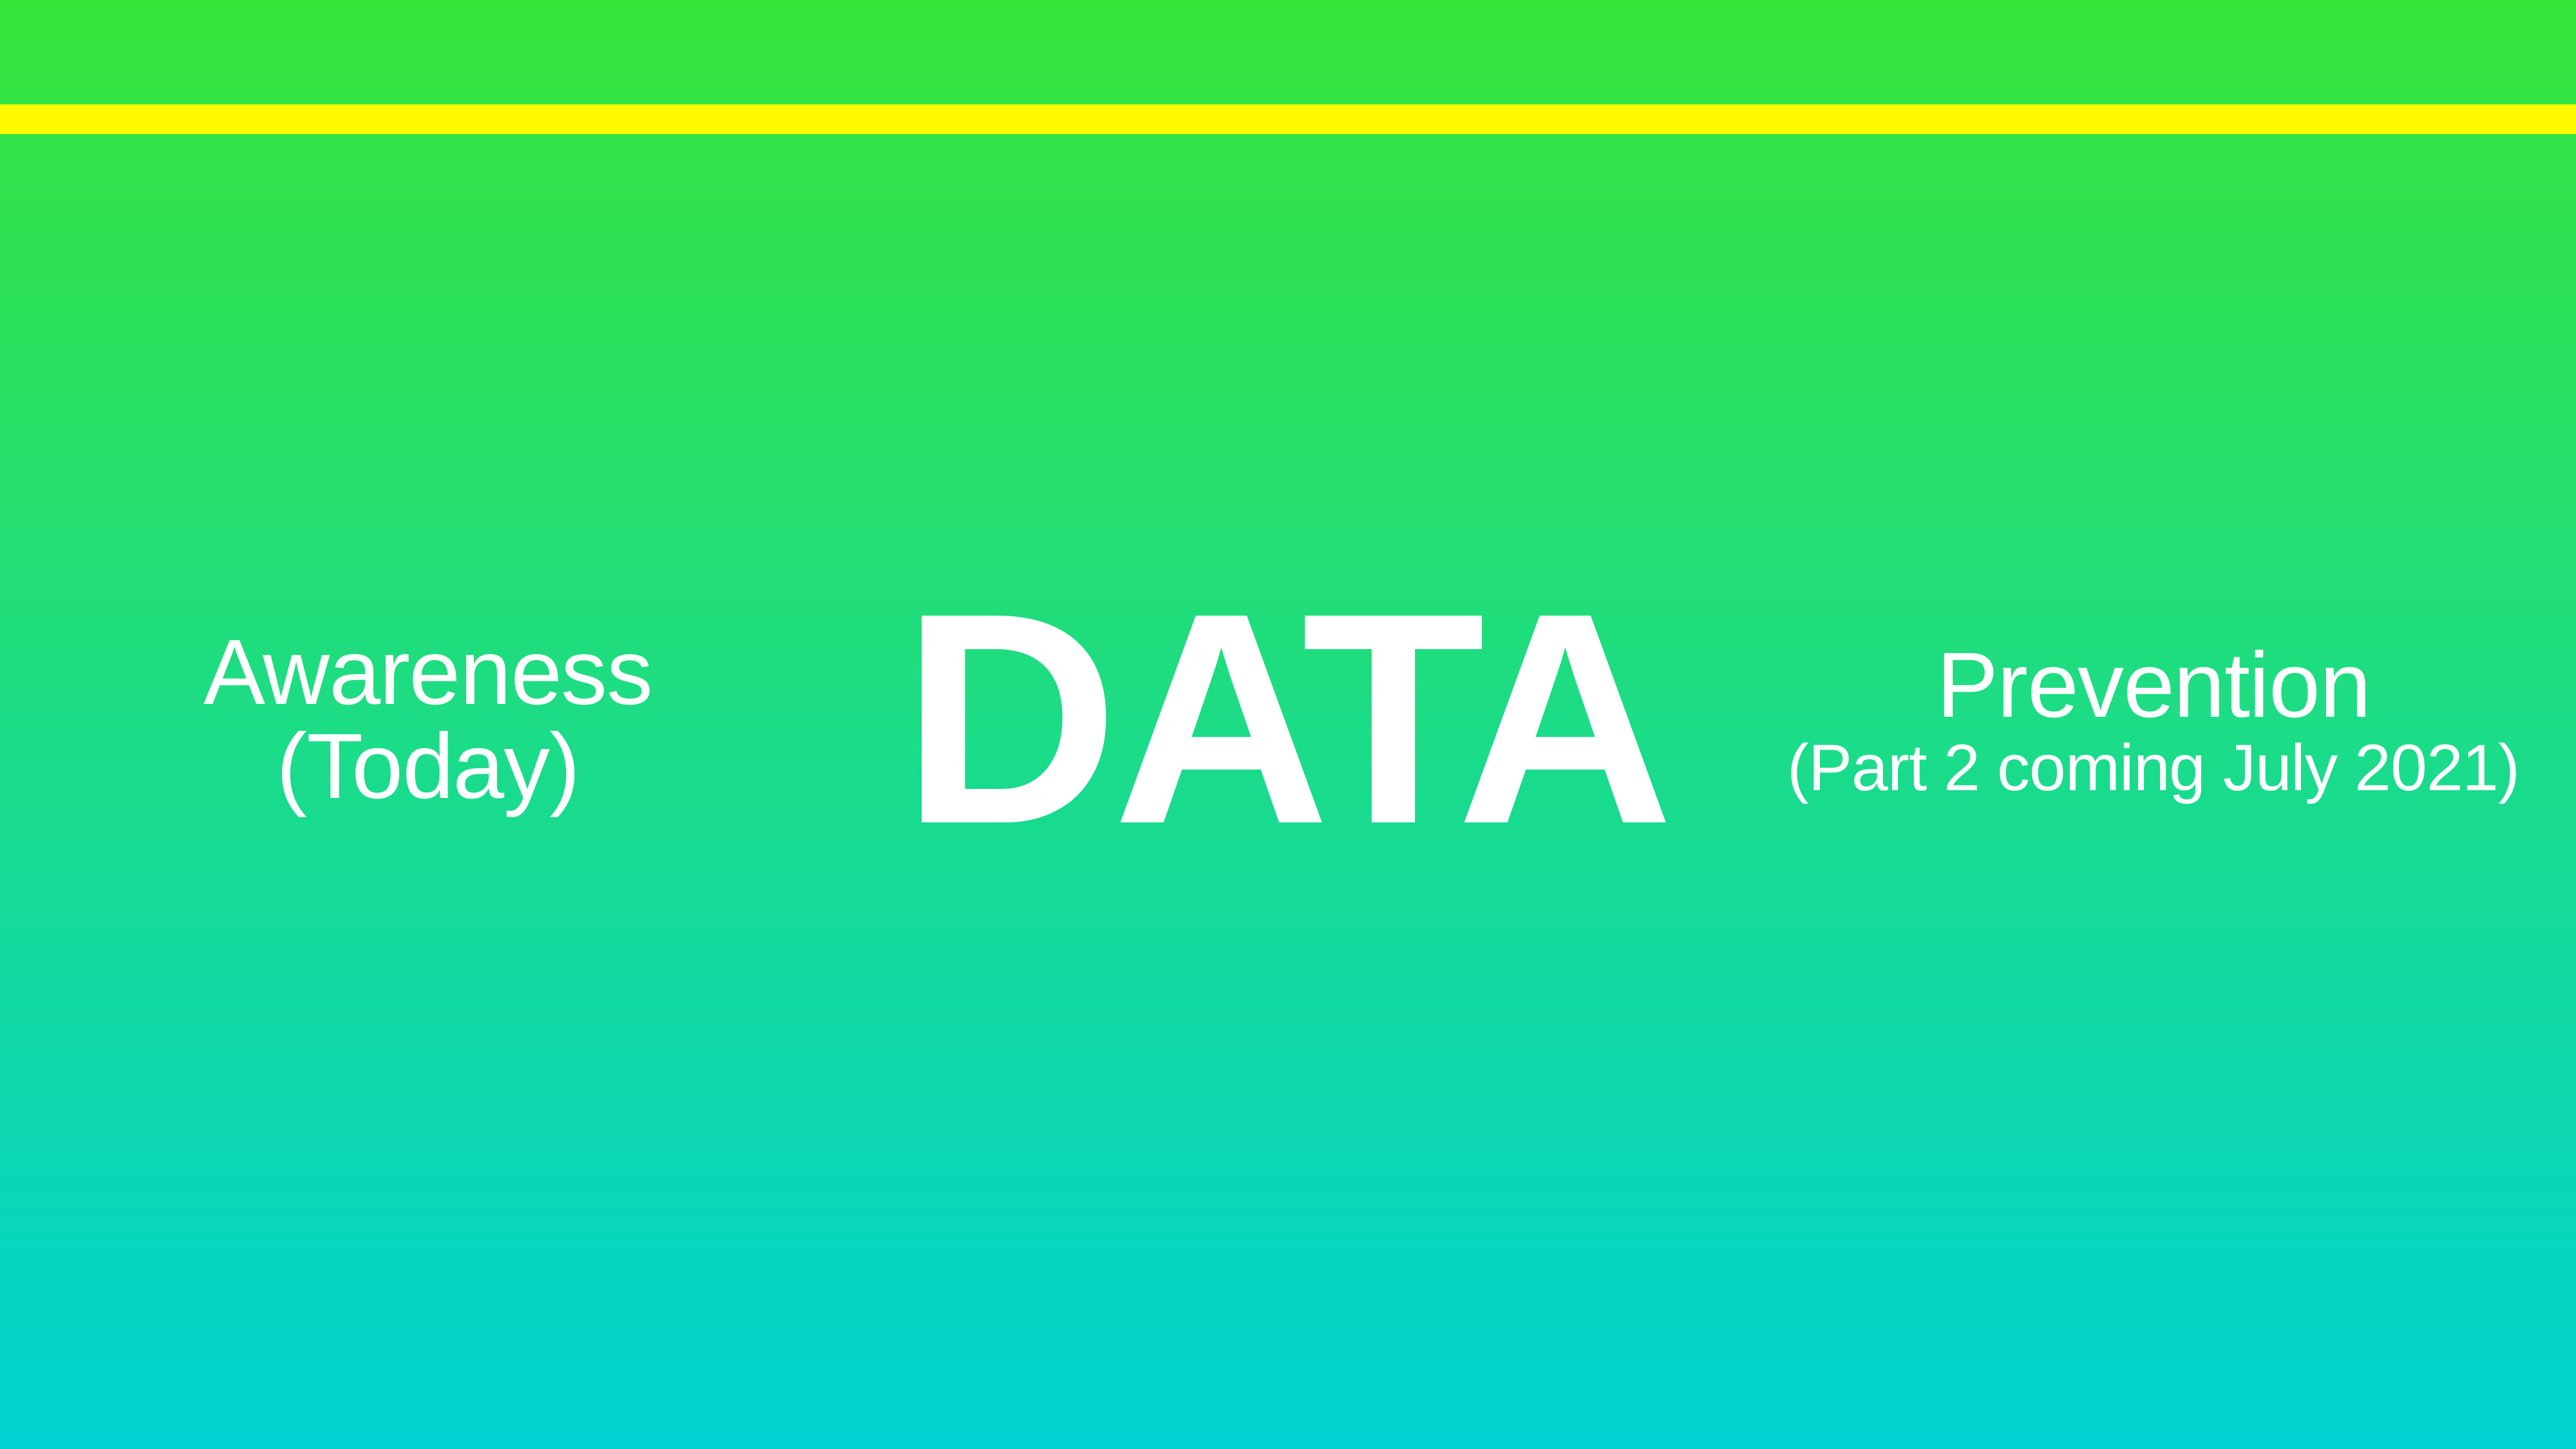

Data
Awareness
(Today)
Prevention
(Part 2 coming July 2021)